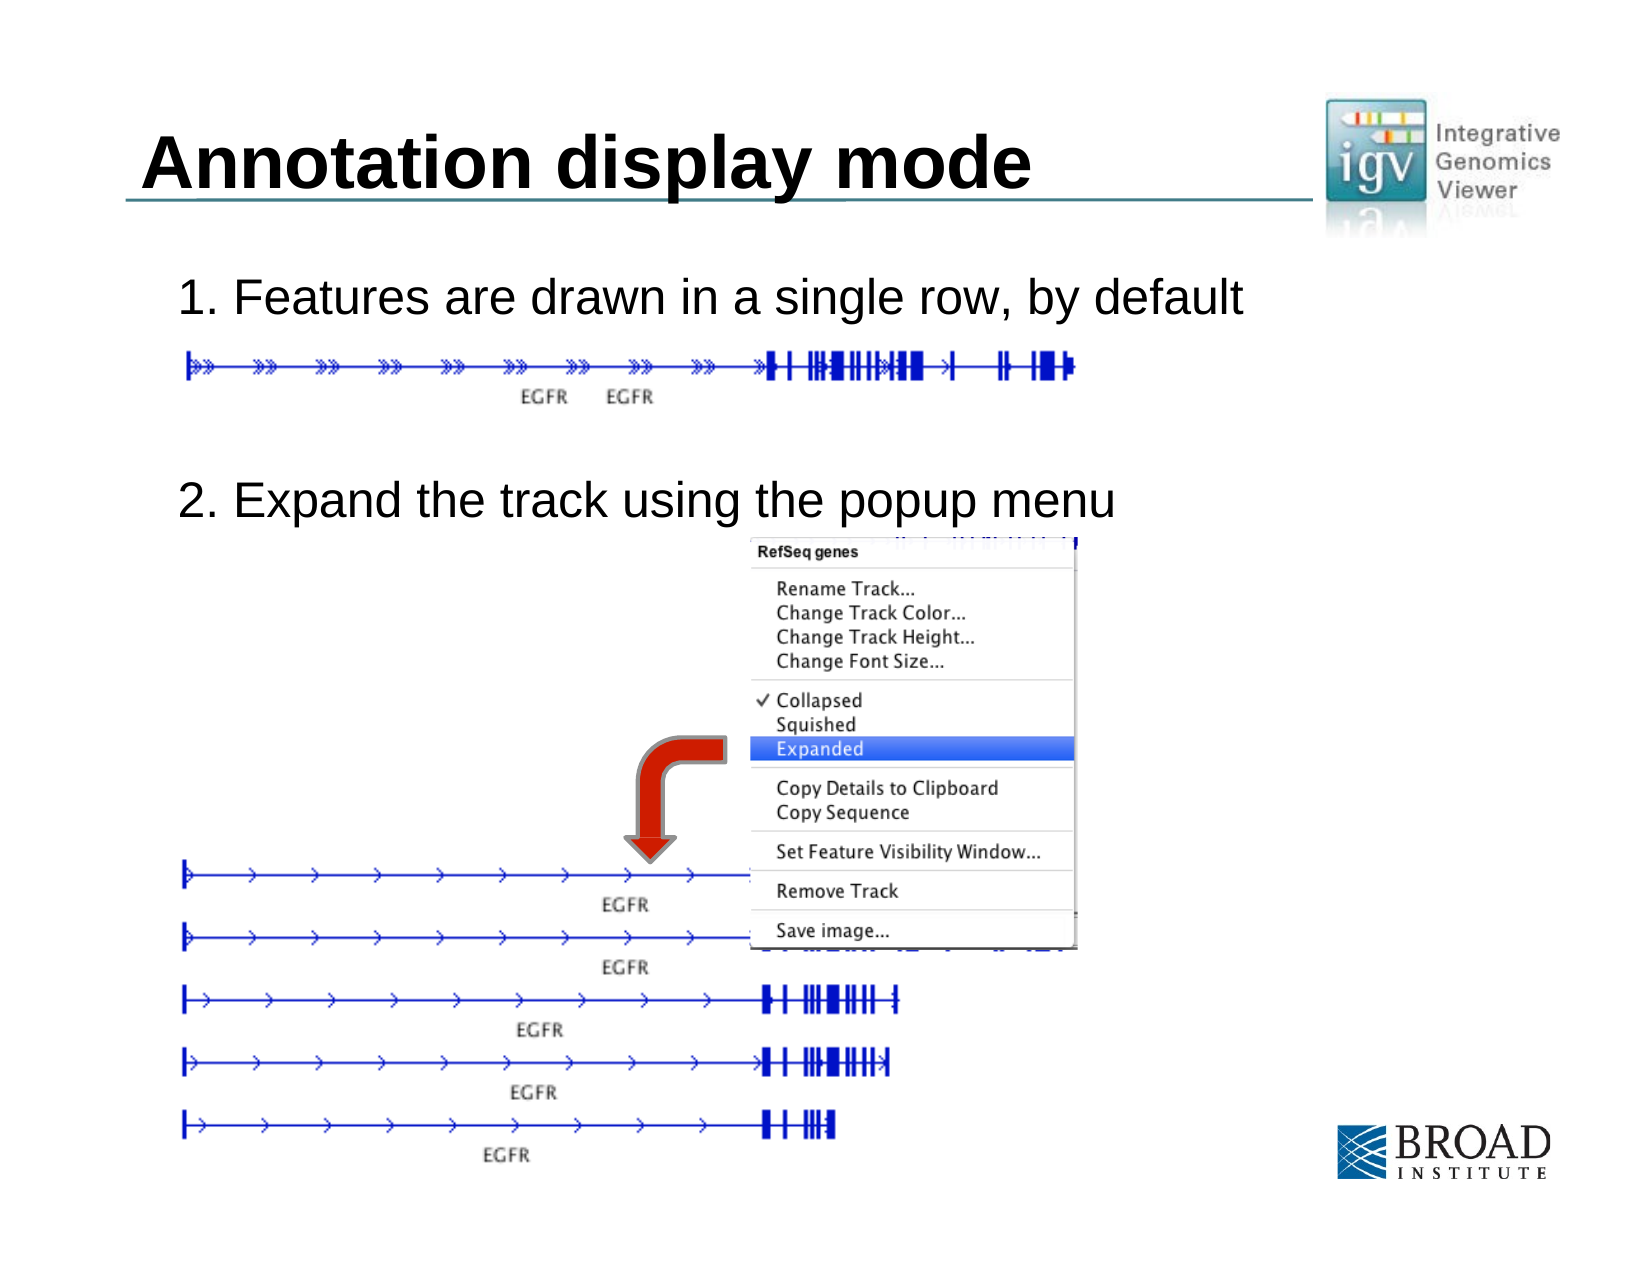

# Annotation display mode
Features are drawn in a single row, by default

Expand the track using the popup menu